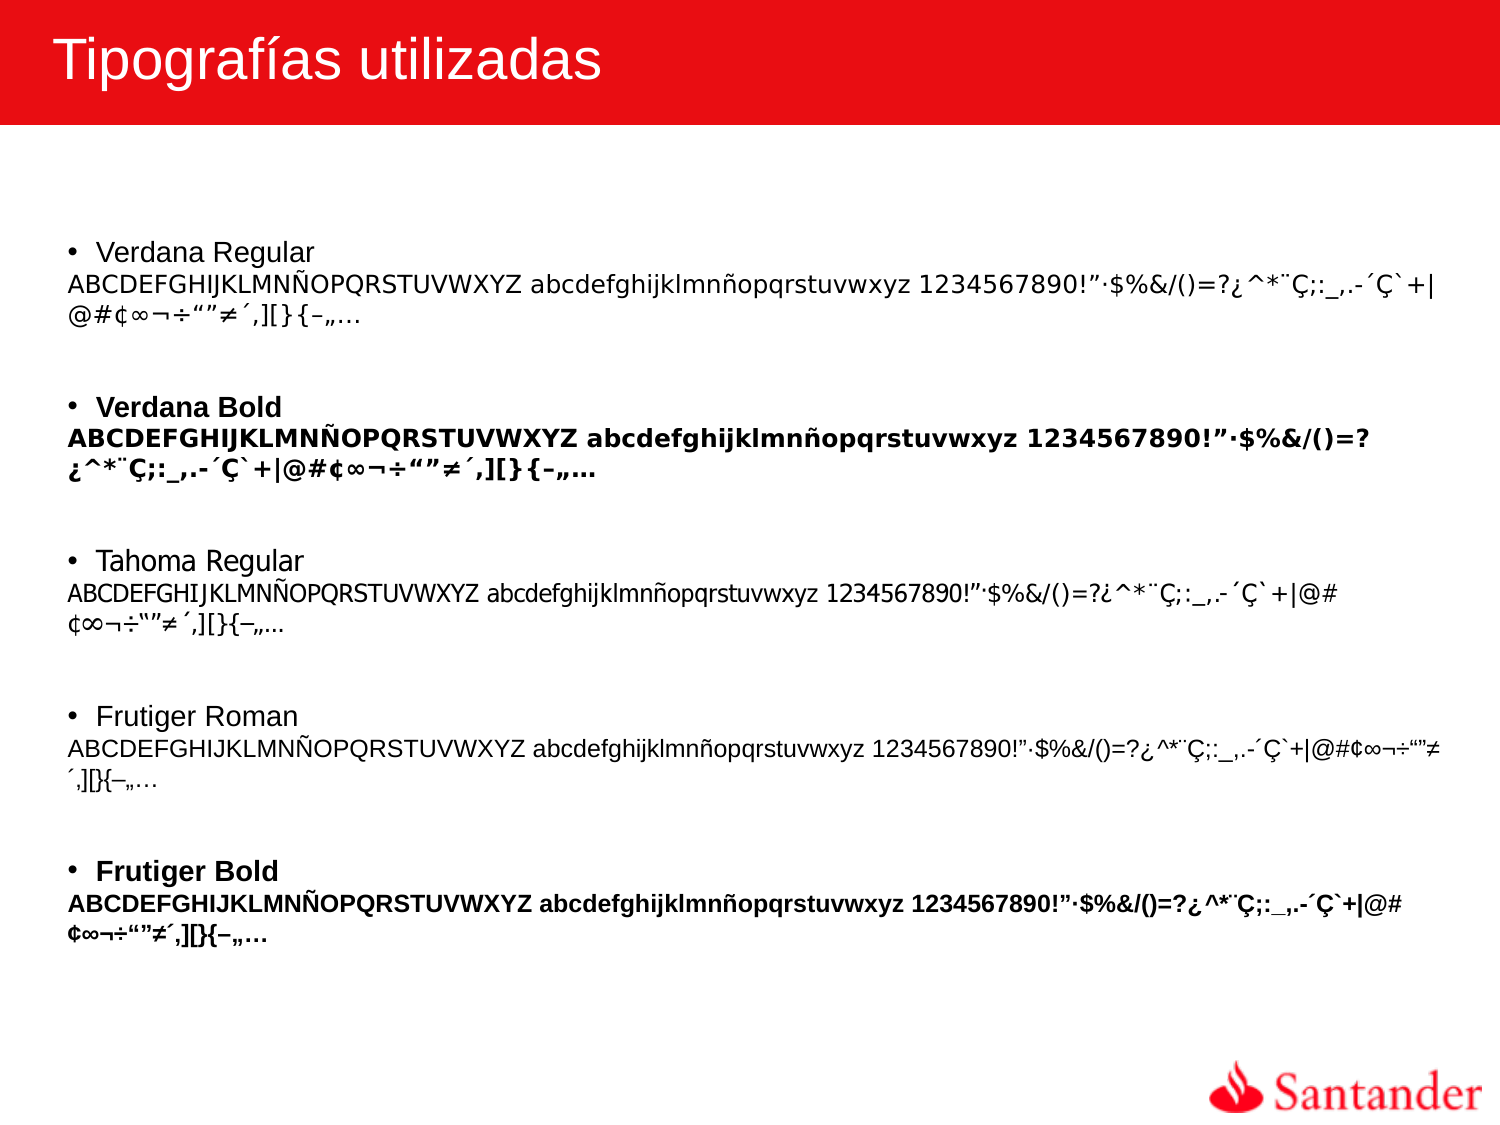

# Tipografías utilizadas
Verdana Regular
ABCDEFGHIJKLMNÑOPQRSTUVWXYZ abcdefghijklmnñopqrstuvwxyz 1234567890!”·$%&/()=?¿^*¨Ç;:_,.-´Ç`+|@#¢∞¬÷“”≠´‚][}{–„…

Verdana Bold
ABCDEFGHIJKLMNÑOPQRSTUVWXYZ abcdefghijklmnñopqrstuvwxyz 1234567890!”·$%&/()=?¿^*¨Ç;:_,.-´Ç`+|@#¢∞¬÷“”≠´‚][}{–„…

Tahoma Regular
ABCDEFGHIJKLMNÑOPQRSTUVWXYZ abcdefghijklmnñopqrstuvwxyz 1234567890!”·$%&/()=?¿^*¨Ç;:_,.-´Ç`+|@#¢∞¬÷“”≠´‚][}{–„…

Frutiger Roman
ABCDEFGHIJKLMNÑOPQRSTUVWXYZ abcdefghijklmnñopqrstuvwxyz 1234567890!”·$%&/()=?¿^*¨Ç;:_,.-´Ç`+|@#¢∞¬÷“”≠´‚][}{–„…

Frutiger Bold
ABCDEFGHIJKLMNÑOPQRSTUVWXYZ abcdefghijklmnñopqrstuvwxyz 1234567890!”·$%&/()=?¿^*¨Ç;:_,.-´Ç`+|@#¢∞¬÷“”≠´‚][}{–„…